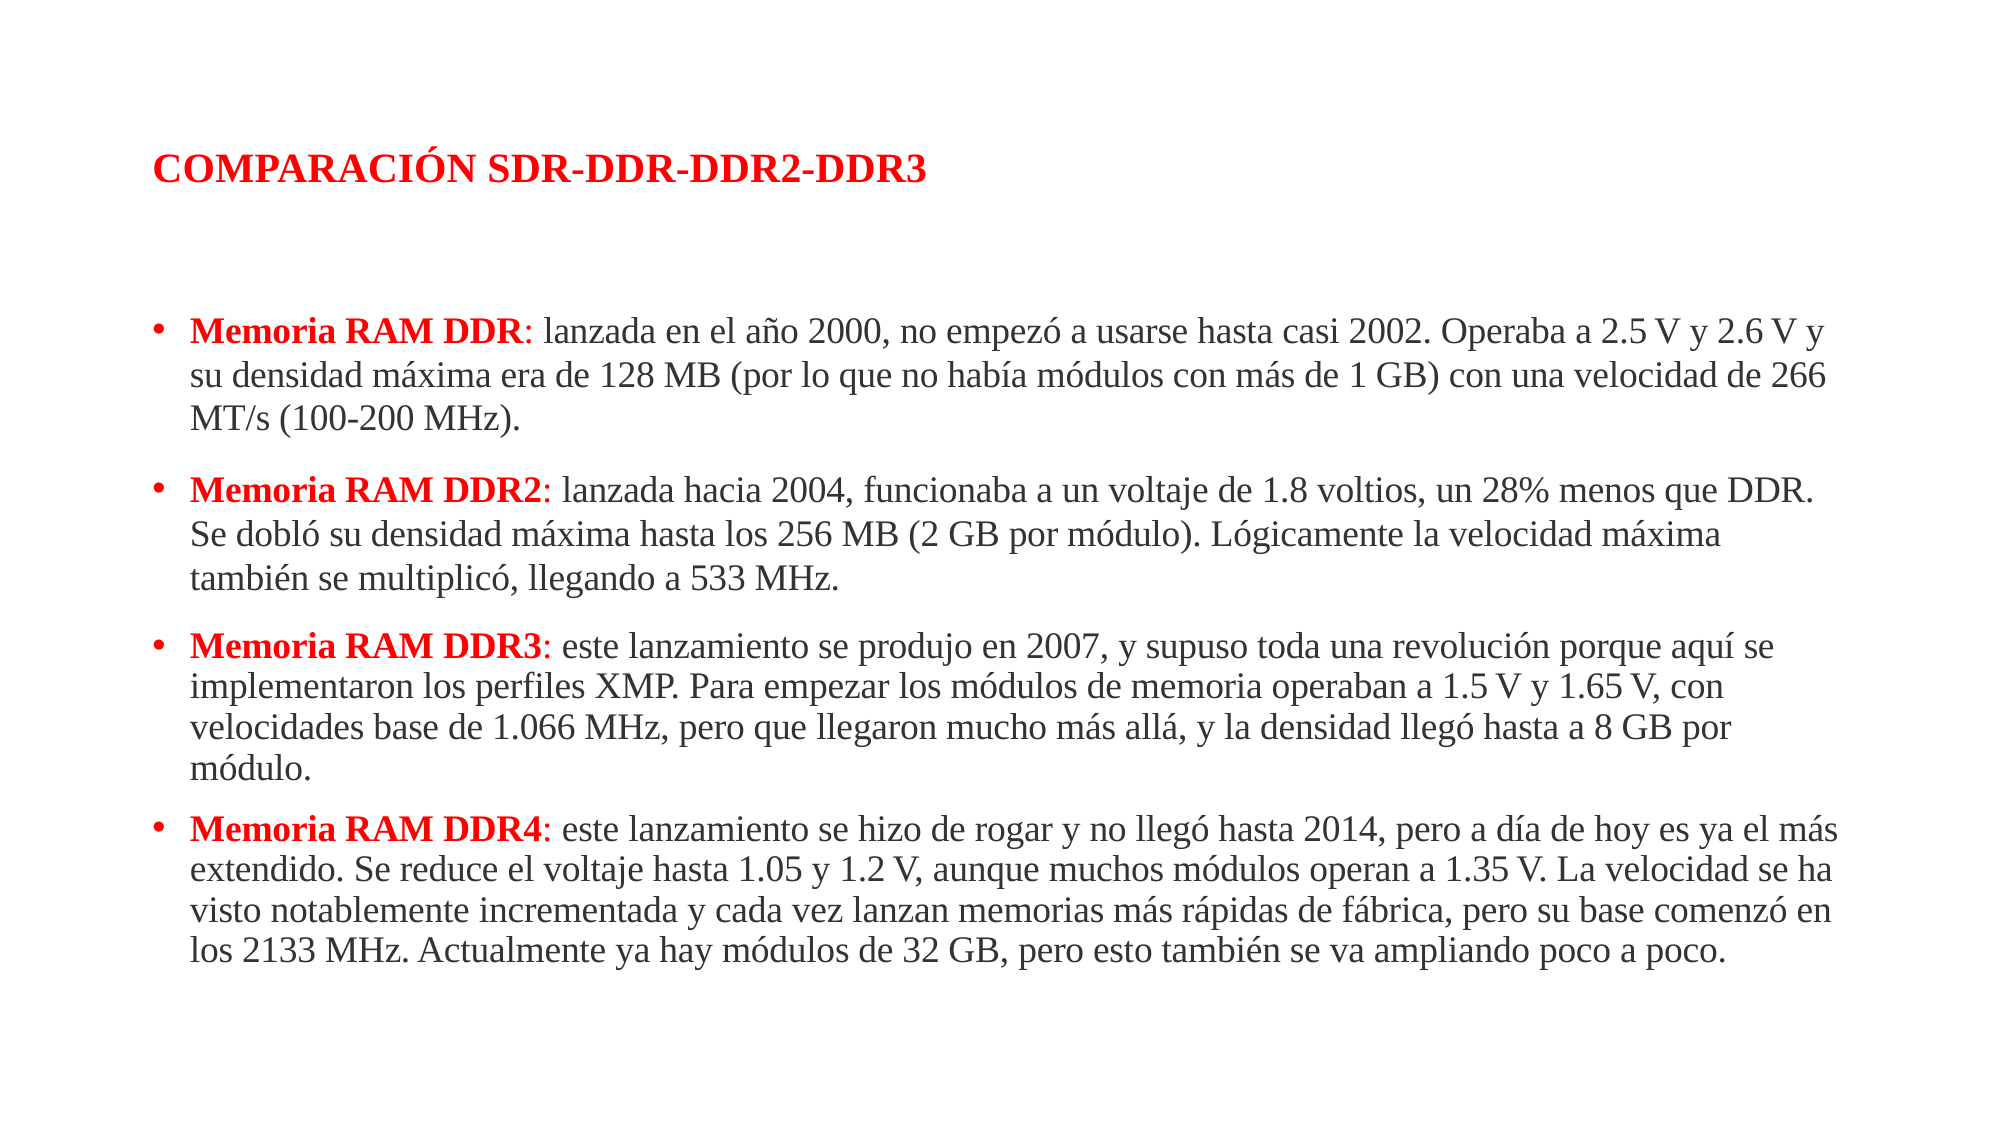

# COMPARACIÓN SDR-DDR-DDR2-DDR3
Memoria RAM DDR: lanzada en el año 2000, no empezó a usarse hasta casi 2002. Operaba a 2.5 V y 2.6 V y su densidad máxima era de 128 MB (por lo que no había módulos con más de 1 GB) con una velocidad de 266 MT/s (100-200 MHz).
Memoria RAM DDR2: lanzada hacia 2004, funcionaba a un voltaje de 1.8 voltios, un 28% menos que DDR. Se dobló su densidad máxima hasta los 256 MB (2 GB por módulo). Lógicamente la velocidad máxima también se multiplicó, llegando a 533 MHz.
Memoria RAM DDR3: este lanzamiento se produjo en 2007, y supuso toda una revolución porque aquí se implementaron los perfiles XMP. Para empezar los módulos de memoria operaban a 1.5 V y 1.65 V, con velocidades base de 1.066 MHz, pero que llegaron mucho más allá, y la densidad llegó hasta a 8 GB por módulo.
Memoria RAM DDR4: este lanzamiento se hizo de rogar y no llegó hasta 2014, pero a día de hoy es ya el más extendido. Se reduce el voltaje hasta 1.05 y 1.2 V, aunque muchos módulos operan a 1.35 V. La velocidad se ha visto notablemente incrementada y cada vez lanzan memorias más rápidas de fábrica, pero su base comenzó en los 2133 MHz. Actualmente ya hay módulos de 32 GB, pero esto también se va ampliando poco a poco.